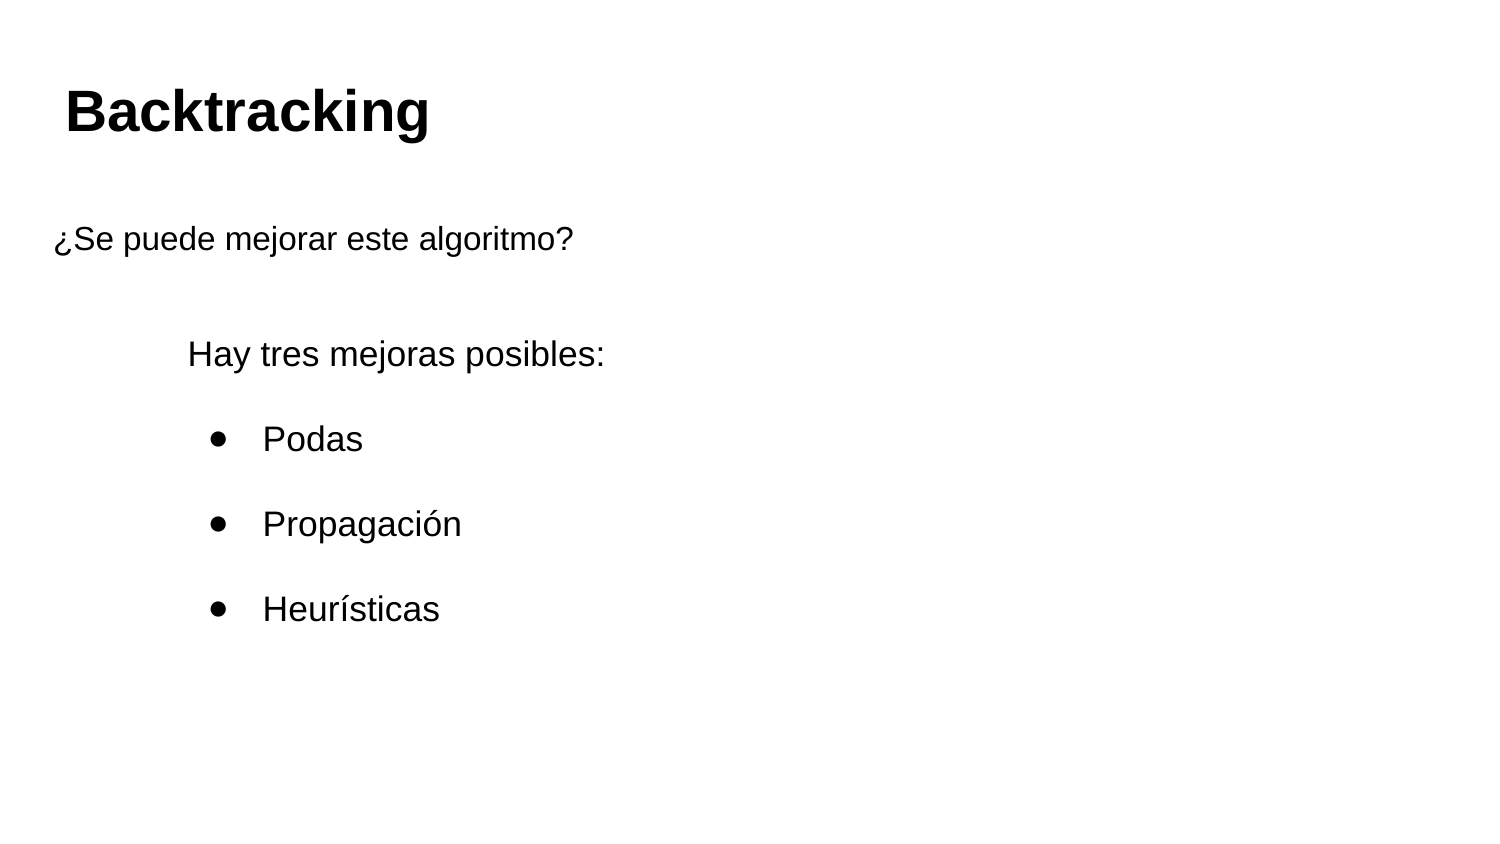

Backtracking
¿Se puede mejorar este algoritmo?
Hay tres mejoras posibles:

Podas

Propagación

Heurísticas